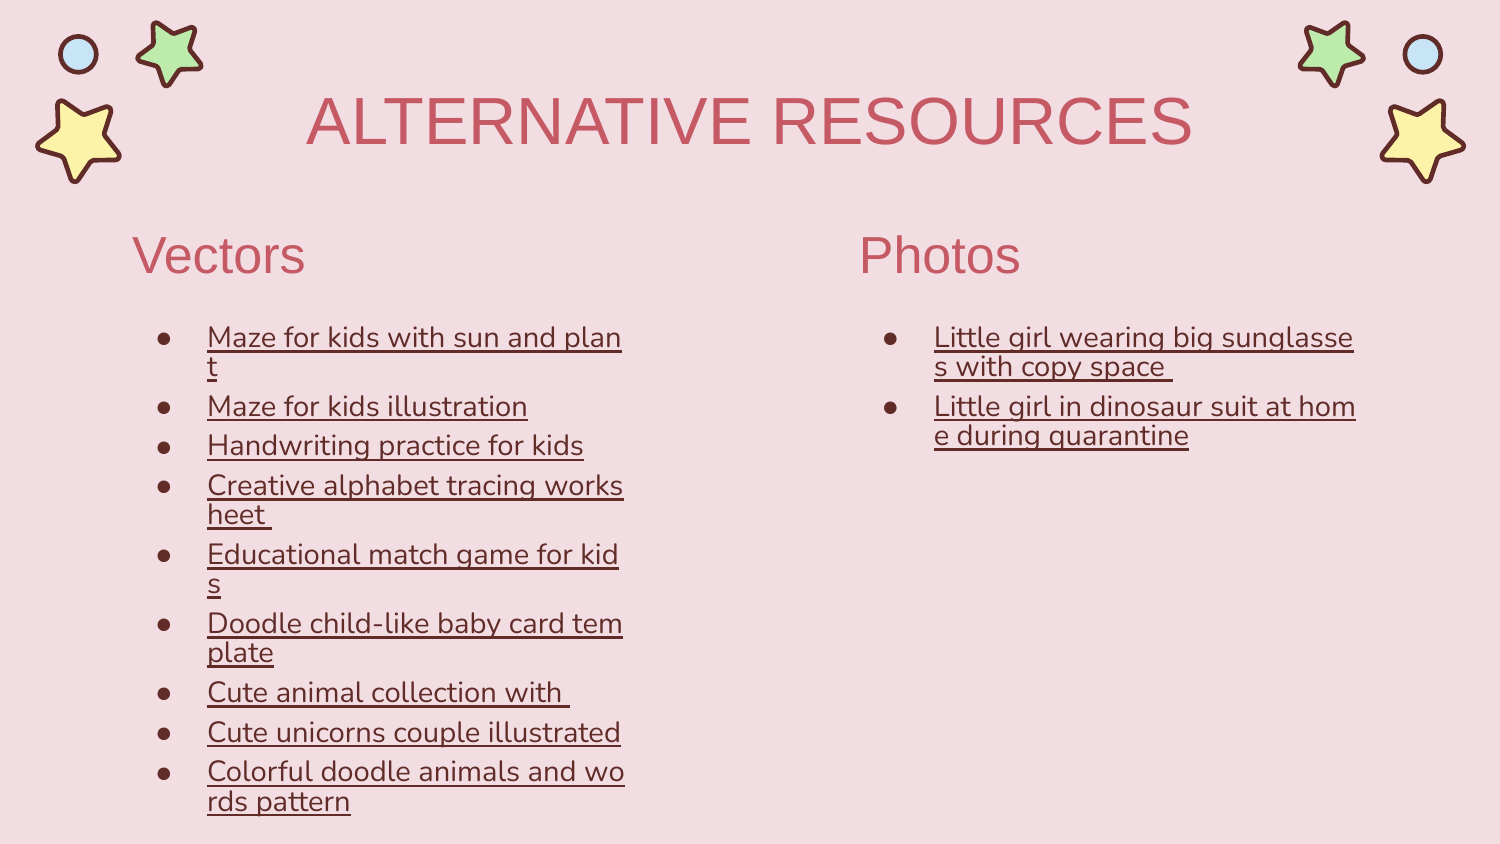

ALTERNATIVE RESOURCES
# Vectors
Photos
Maze for kids with sun and plant
Maze for kids illustration
Handwriting practice for kids
Creative alphabet tracing worksheet
Educational match game for kids
Doodle child-like baby card template
Cute animal collection with
Cute unicorns couple illustrated
Colorful doodle animals and words pattern

Little girl wearing big sunglasses with copy space
Little girl in dinosaur suit at home during quarantine